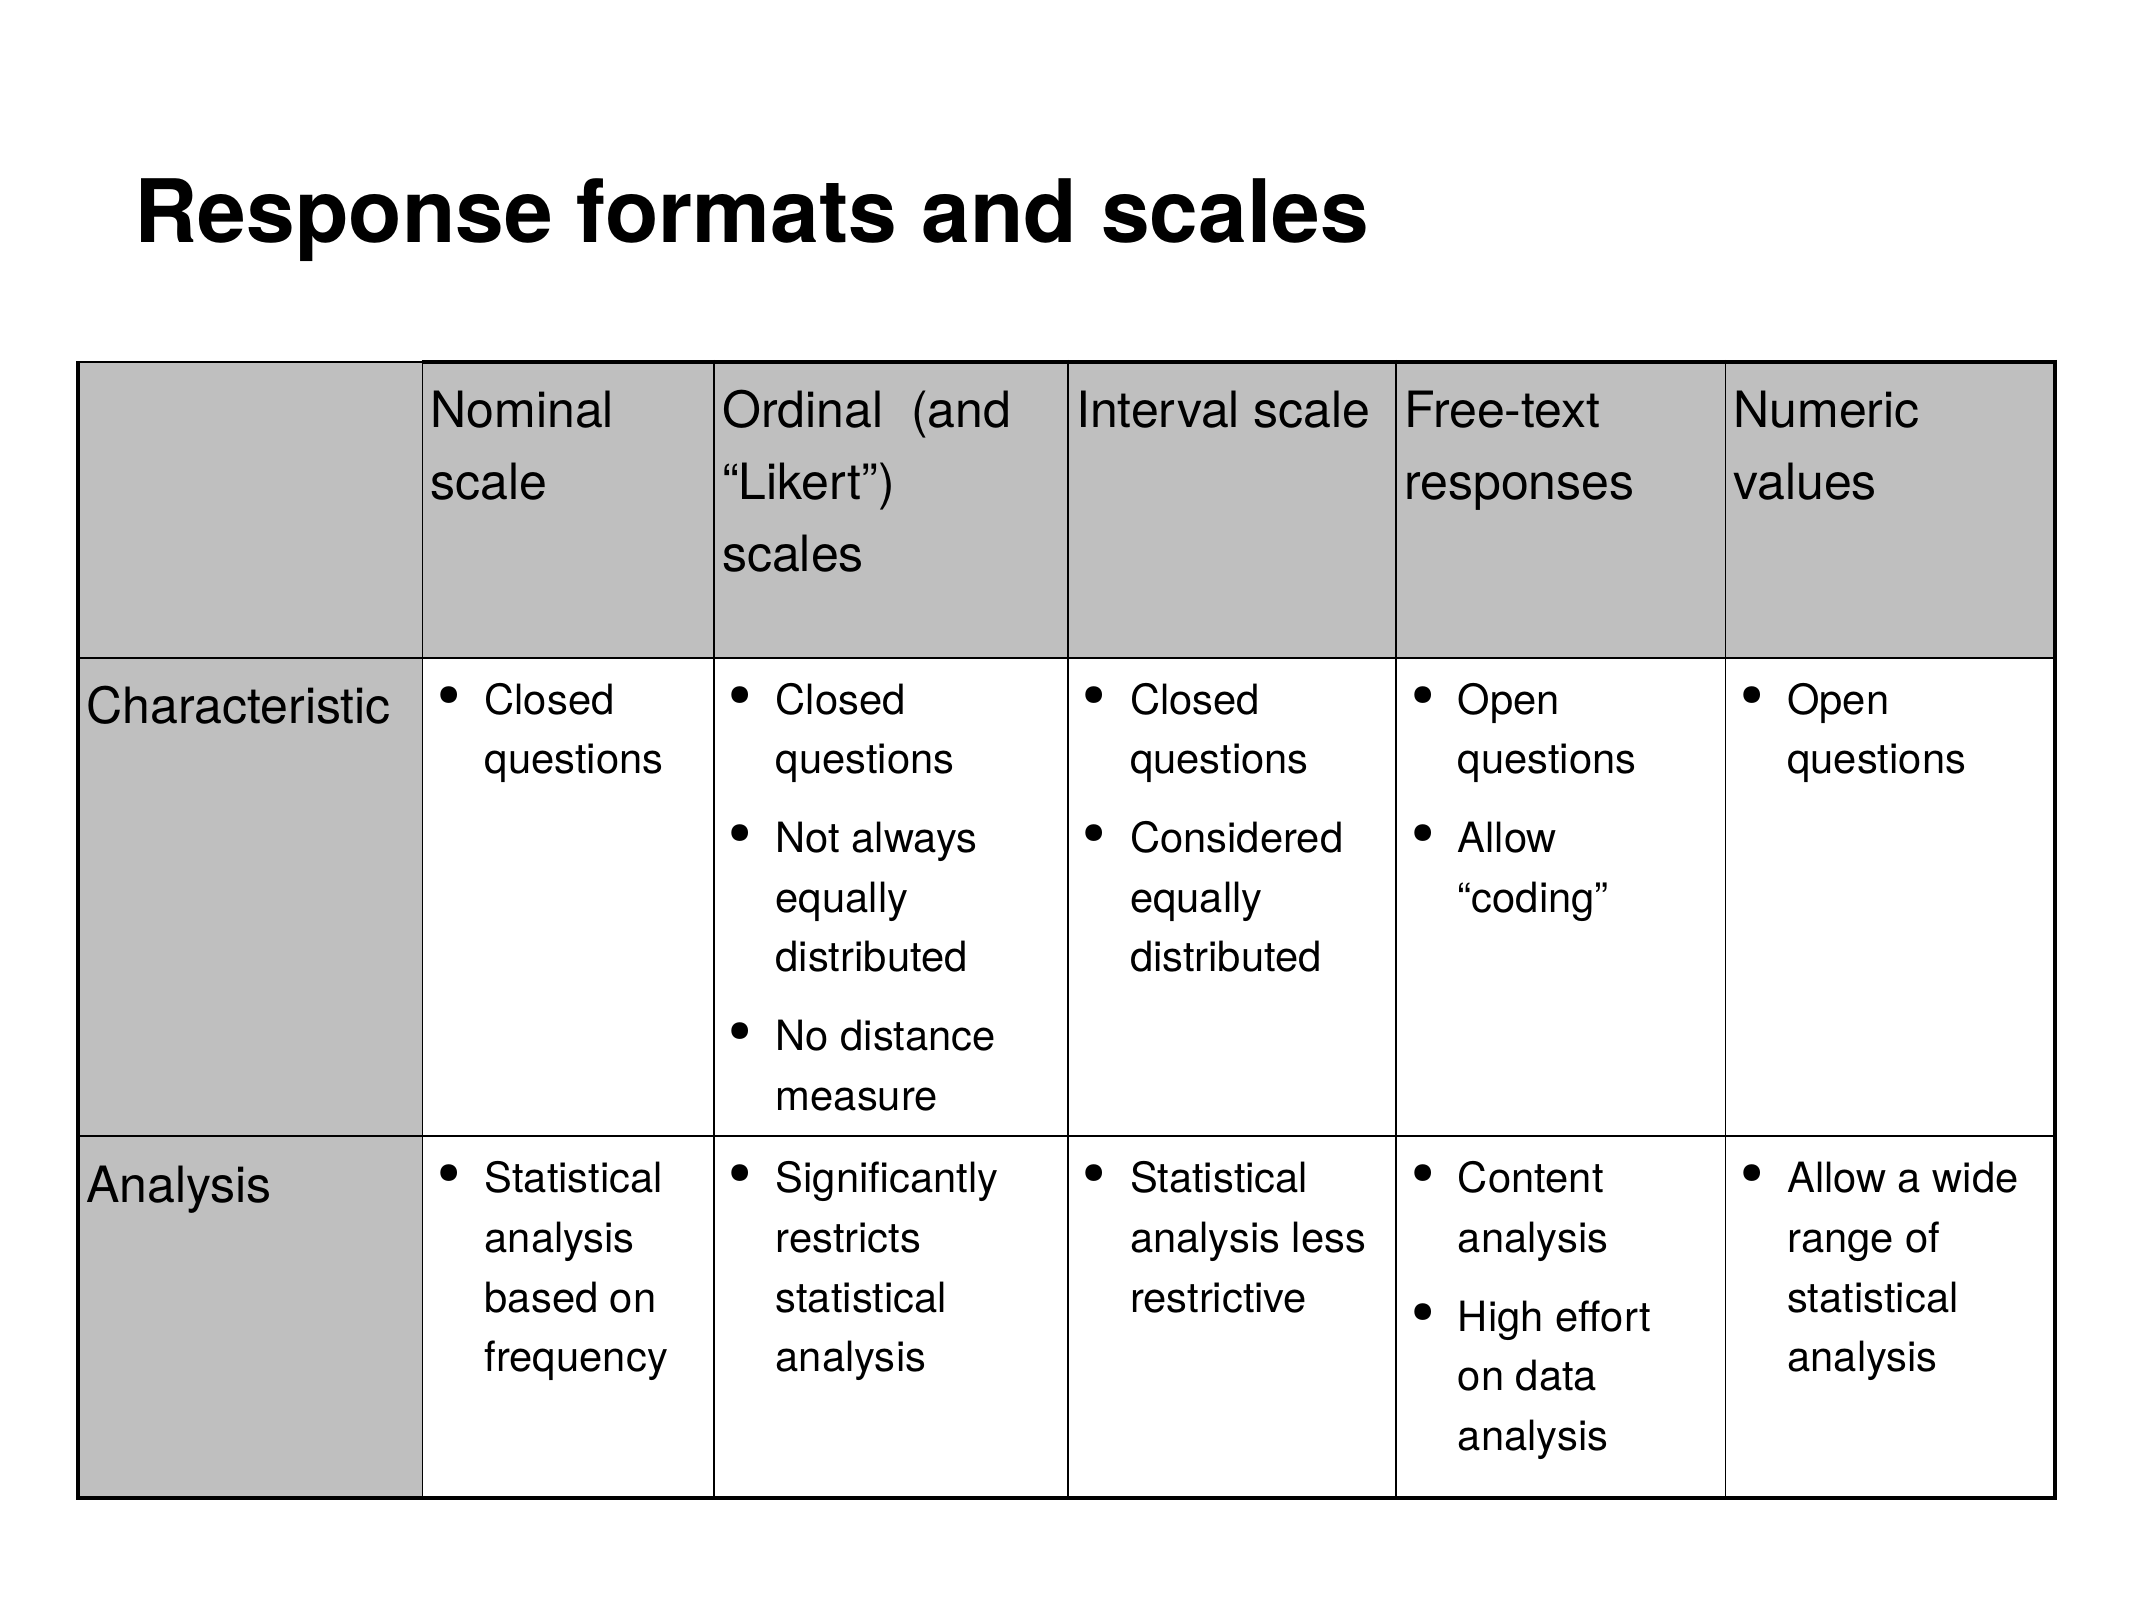

# Response formats and scales
|  | Nominal scale | Ordinal (and “Likert”) scales | Interval scale | Free-text responses | Numeric values |
| --- | --- | --- | --- | --- | --- |
| Characteristic | Closed questions | Closed questions Not always equally distributed No distance measure | Closed questions Considered equally distributed | Open questions Allow “coding” | Open questions |
| Analysis | Statistical analysis based on frequency | Significantly restricts statistical analysis | Statistical analysis less restrictive | Content analysis High effort on data analysis | Allow a wide range of statistical analysis |